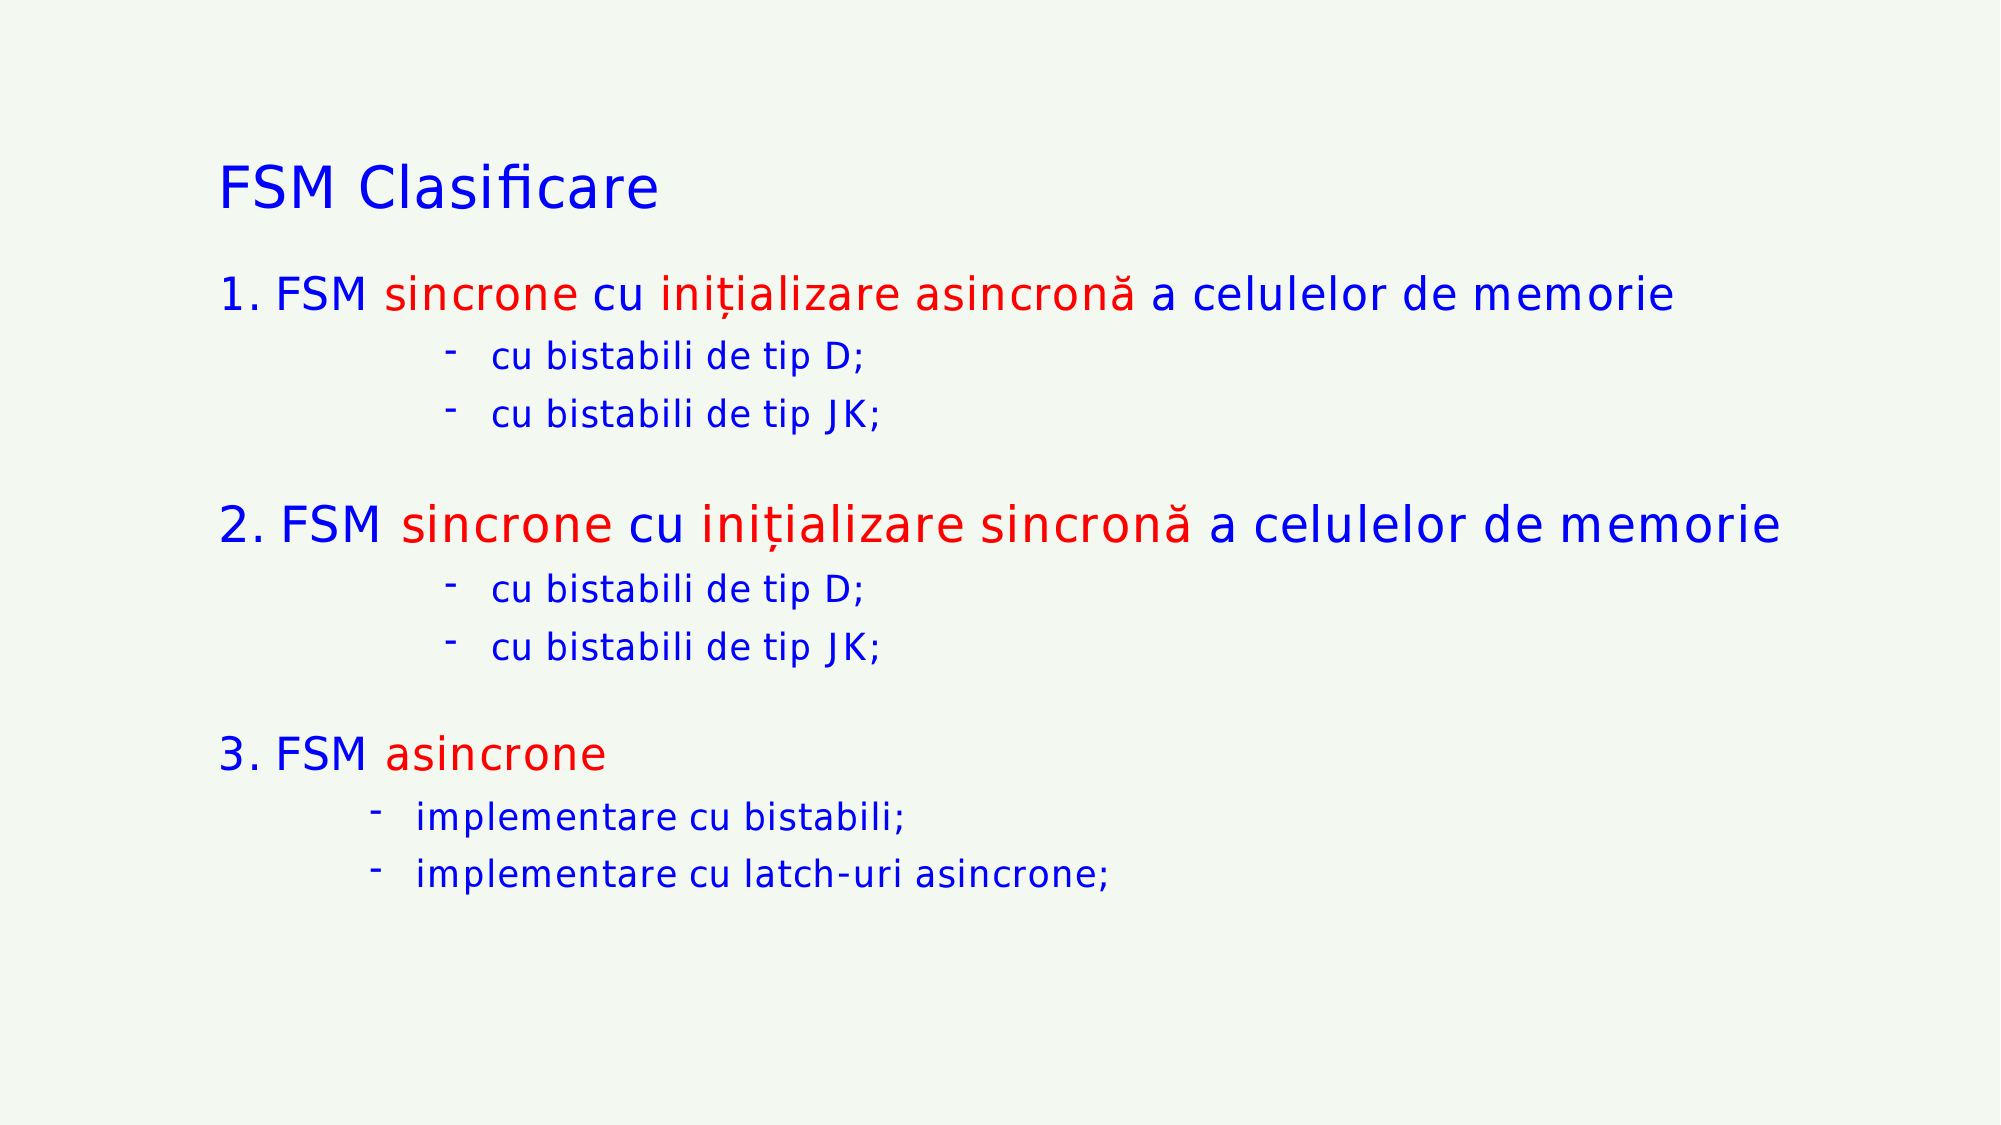

FSM Clasificare

FSM sincrone cu inițializare asincronă a celulelor de memorie
cu bistabili de tip D;
cu bistabili de tip JK;

2. FSM sincrone cu inițializare sincronă a celulelor de memorie
cu bistabili de tip D;
cu bistabili de tip JK;

3. FSM asincrone
implementare cu bistabili;
implementare cu latch-uri asincrone;